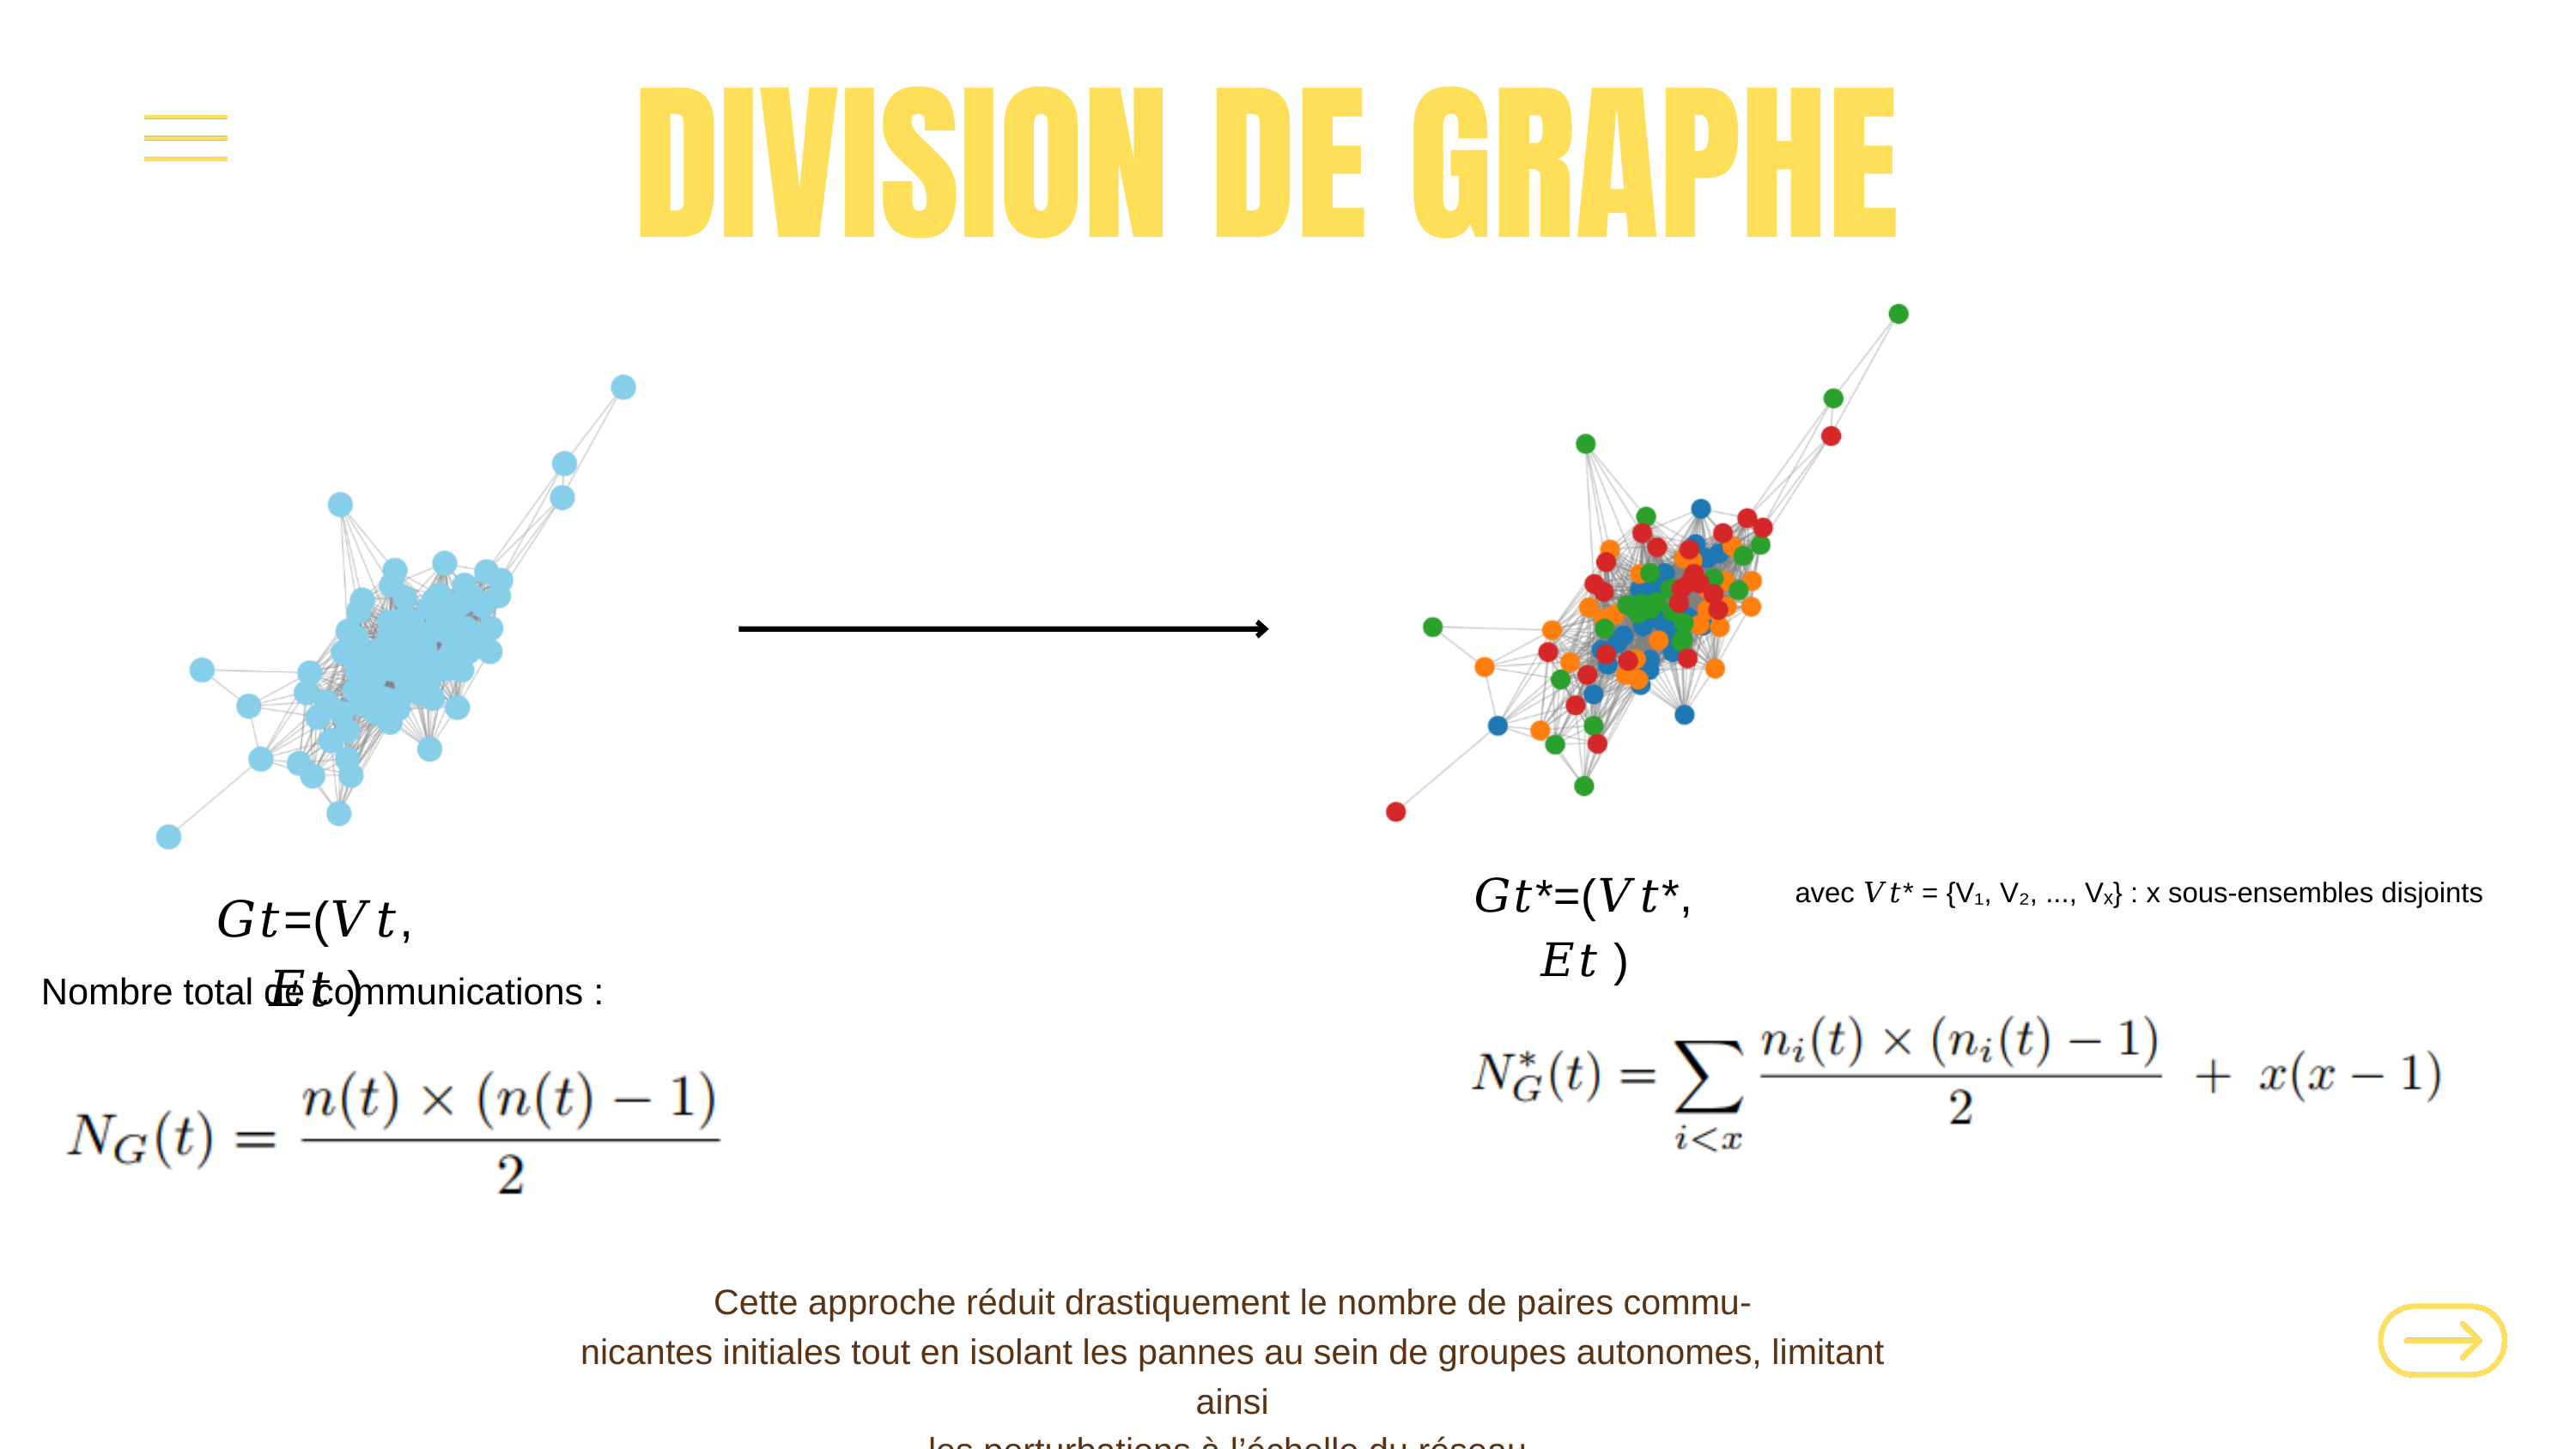

DIVISION DE GRAPHE

𝐺𝑡*=(𝑉𝑡*, 𝐸𝑡 )
avec 𝑉𝑡* = {V₁, V₂, ..., Vₓ} : x sous-ensembles disjoints
𝐺𝑡=(𝑉𝑡, 𝐸𝑡 )

 Nombre total de communications :

Cette approche réduit drastiquement le nombre de paires commu-
nicantes initiales tout en isolant les pannes au sein de groupes autonomes, limitant ainsi
les perturbations à l’échelle du réseau.